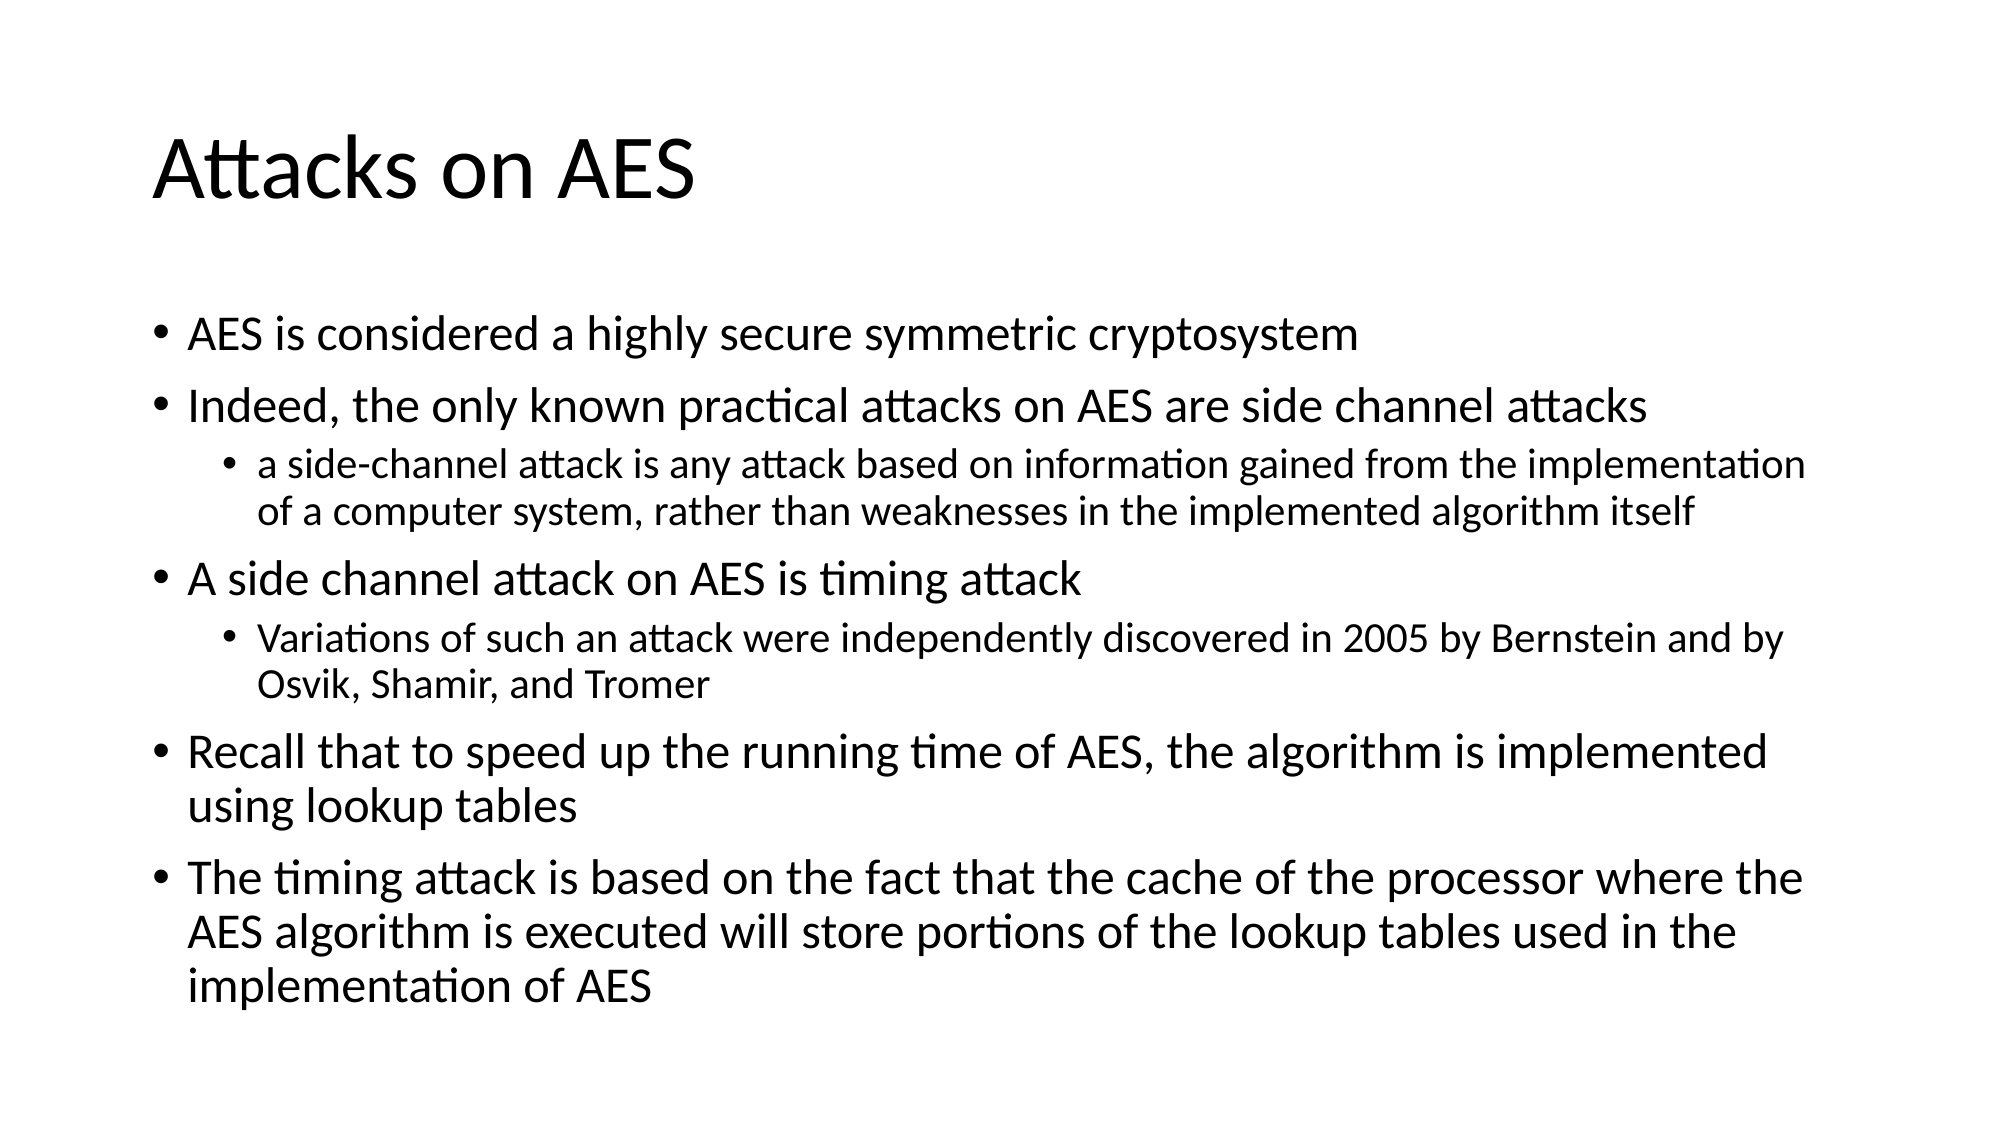

# Attacks on AES
AES is considered a highly secure symmetric cryptosystem
Indeed, the only known practical attacks on AES are side channel attacks
a side-channel attack is any attack based on information gained from the implementation of a computer system, rather than weaknesses in the implemented algorithm itself
A side channel attack on AES is timing attack
Variations of such an attack were independently discovered in 2005 by Bernstein and by Osvik, Shamir, and Tromer
Recall that to speed up the running time of AES, the algorithm is implemented using lookup tables
The timing attack is based on the fact that the cache of the processor where the AES algorithm is executed will store portions of the lookup tables used in the implementation of AES